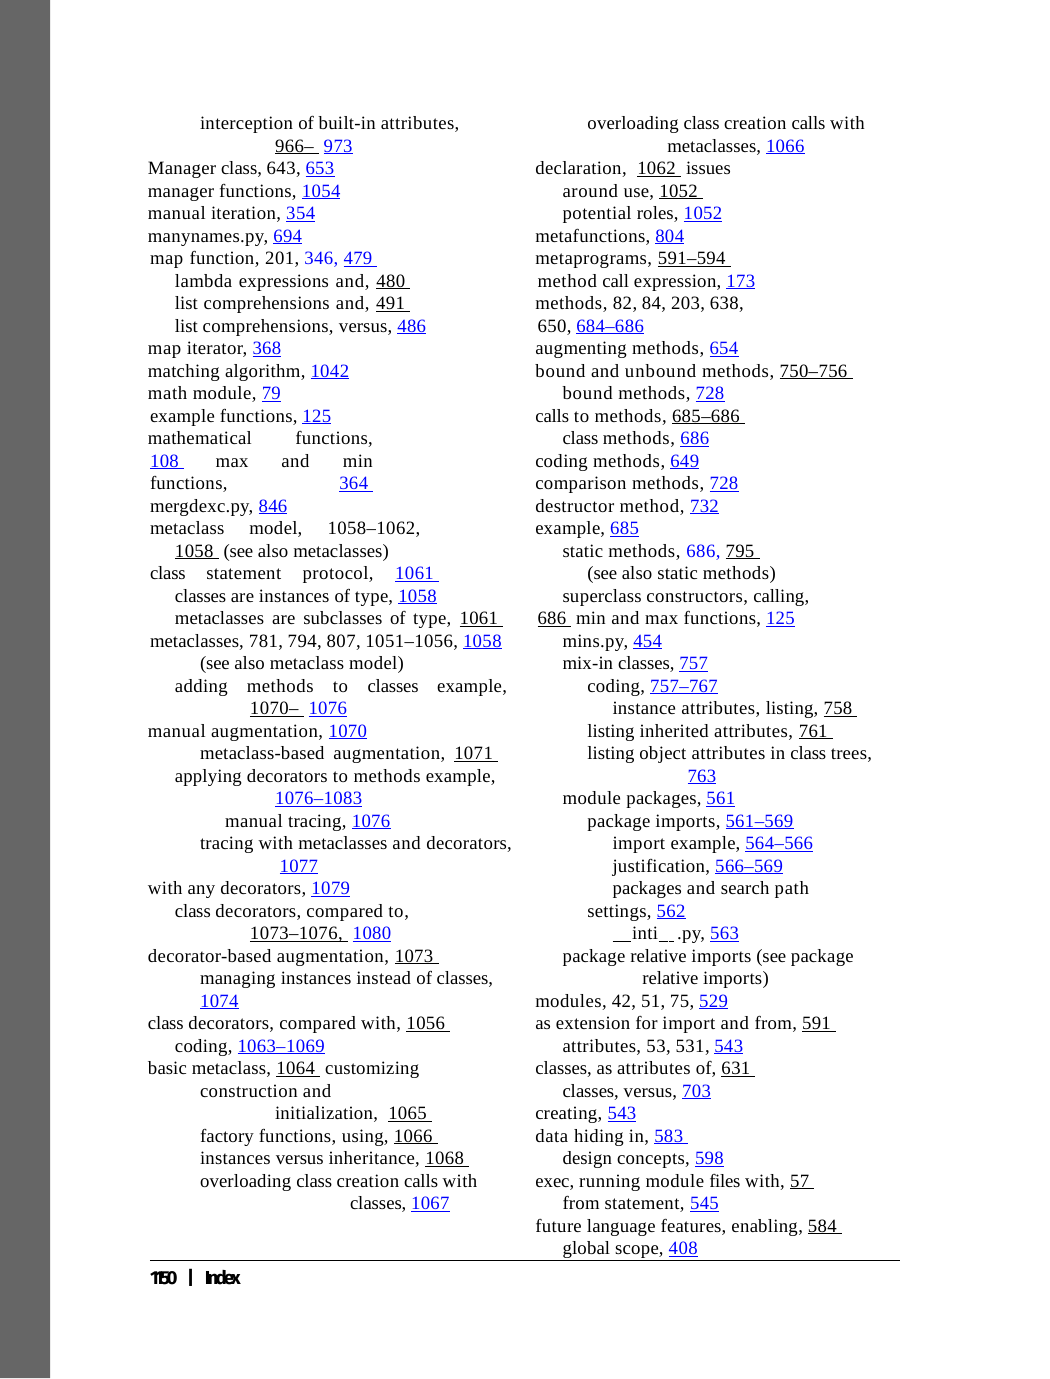

interception of built-in attributes, 966–  973
Manager class, 643, 653
manager functions, 1054
manual iteration, 354
manynames.py, 694
map function, 201, 346, 479  lambda expressions and, 480  list comprehensions and, 491  list comprehensions, versus, 486
map iterator, 368
matching algorithm, 1042
math module, 79
example functions, 125
mathematical functions, 108  max and min functions, 364  mergdexc.py, 846
metaclass model, 1058–1062, 1058  (see also metaclasses)
class statement protocol, 1061  classes are instances of type, 1058
metaclasses are subclasses of type, 1061  metaclasses, 781, 794, 807, 1051–1056, 1058
(see also metaclass model)
adding methods to classes example, 1070–  1076
manual augmentation, 1070
metaclass-based augmentation, 1071  applying decorators to methods example,
1076–1083
manual tracing, 1076
tracing with metaclasses and decorators,  1077
with any decorators, 1079
class decorators, compared to, 1073–1076,  1080
decorator-based augmentation, 1073  managing instances instead of classes,
1074
class decorators, compared with, 1056  coding, 1063–1069
basic metaclass, 1064  customizing construction and
initialization,  1065  factory functions, using, 1066  instances versus inheritance, 1068  overloading class creation calls with
classes, 1067
overloading class creation calls with  metaclasses, 1066
declaration,  1062  issues around use, 1052  potential roles, 1052
metafunctions, 804
metaprograms, 591–594  method call expression, 173
methods, 82, 84, 203, 638, 650, 684–686
augmenting methods, 654
bound and unbound methods, 750–756  bound methods, 728
calls to methods, 685–686  class methods, 686
coding methods, 649
comparison methods, 728
destructor method, 732
example, 685
static methods, 686, 795  (see also static methods)
superclass constructors, calling, 686  min and max functions, 125
mins.py, 454
mix-in classes, 757
coding, 757–767
instance attributes, listing, 758  listing inherited attributes, 761  listing object attributes in class trees,
763
module packages, 561
package imports, 561–569
import example, 564–566
justification, 566–569
packages and search path settings, 562
    inti   .py, 563
package relative imports (see package  relative imports)
modules, 42, 51, 75, 529
as extension for import and from, 591  attributes, 53, 531, 543
classes, as attributes of, 631  classes, versus, 703
creating, 543
data hiding in, 583  design concepts, 598
exec, running module files with, 57  from statement, 545
future language features, enabling, 584  global scope, 408

1150  | Index